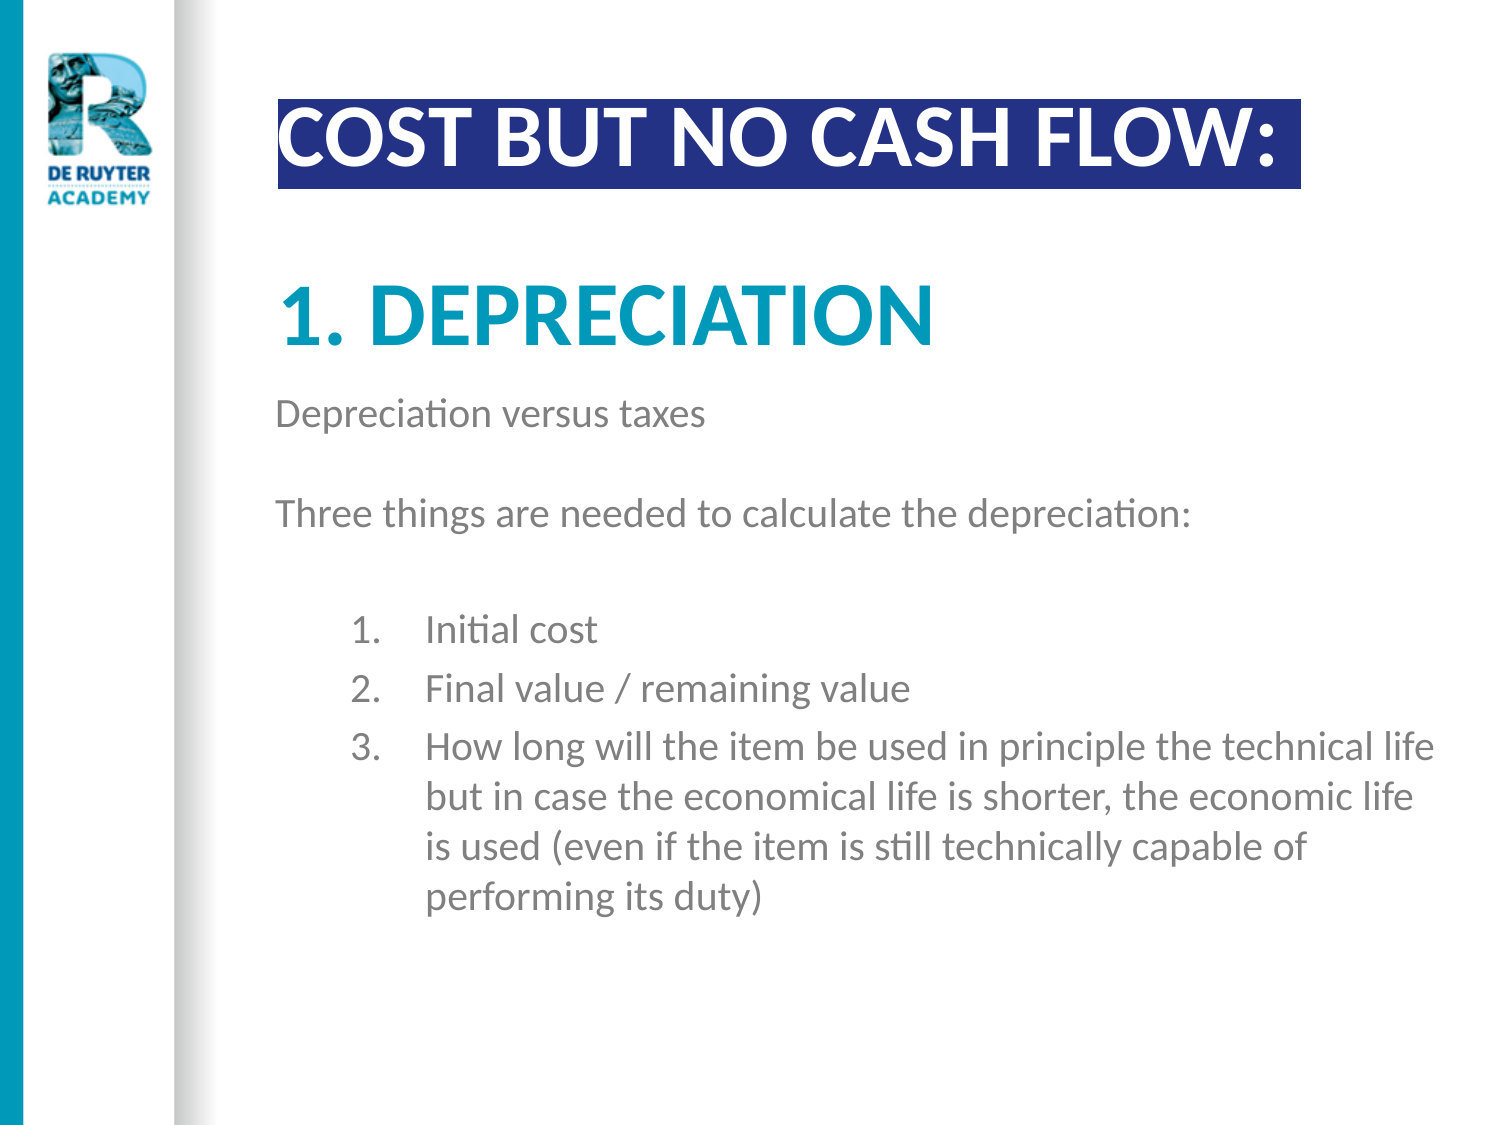

# COST BUT NO CASH FLOW: 1. depreciation
Depreciation versus taxes

Three things are needed to calculate the depreciation:

Initial cost
Final value / remaining value
How long will the item be used in principle the technical life but in case the economical life is shorter, the economic life is used (even if the item is still technically capable of performing its duty)